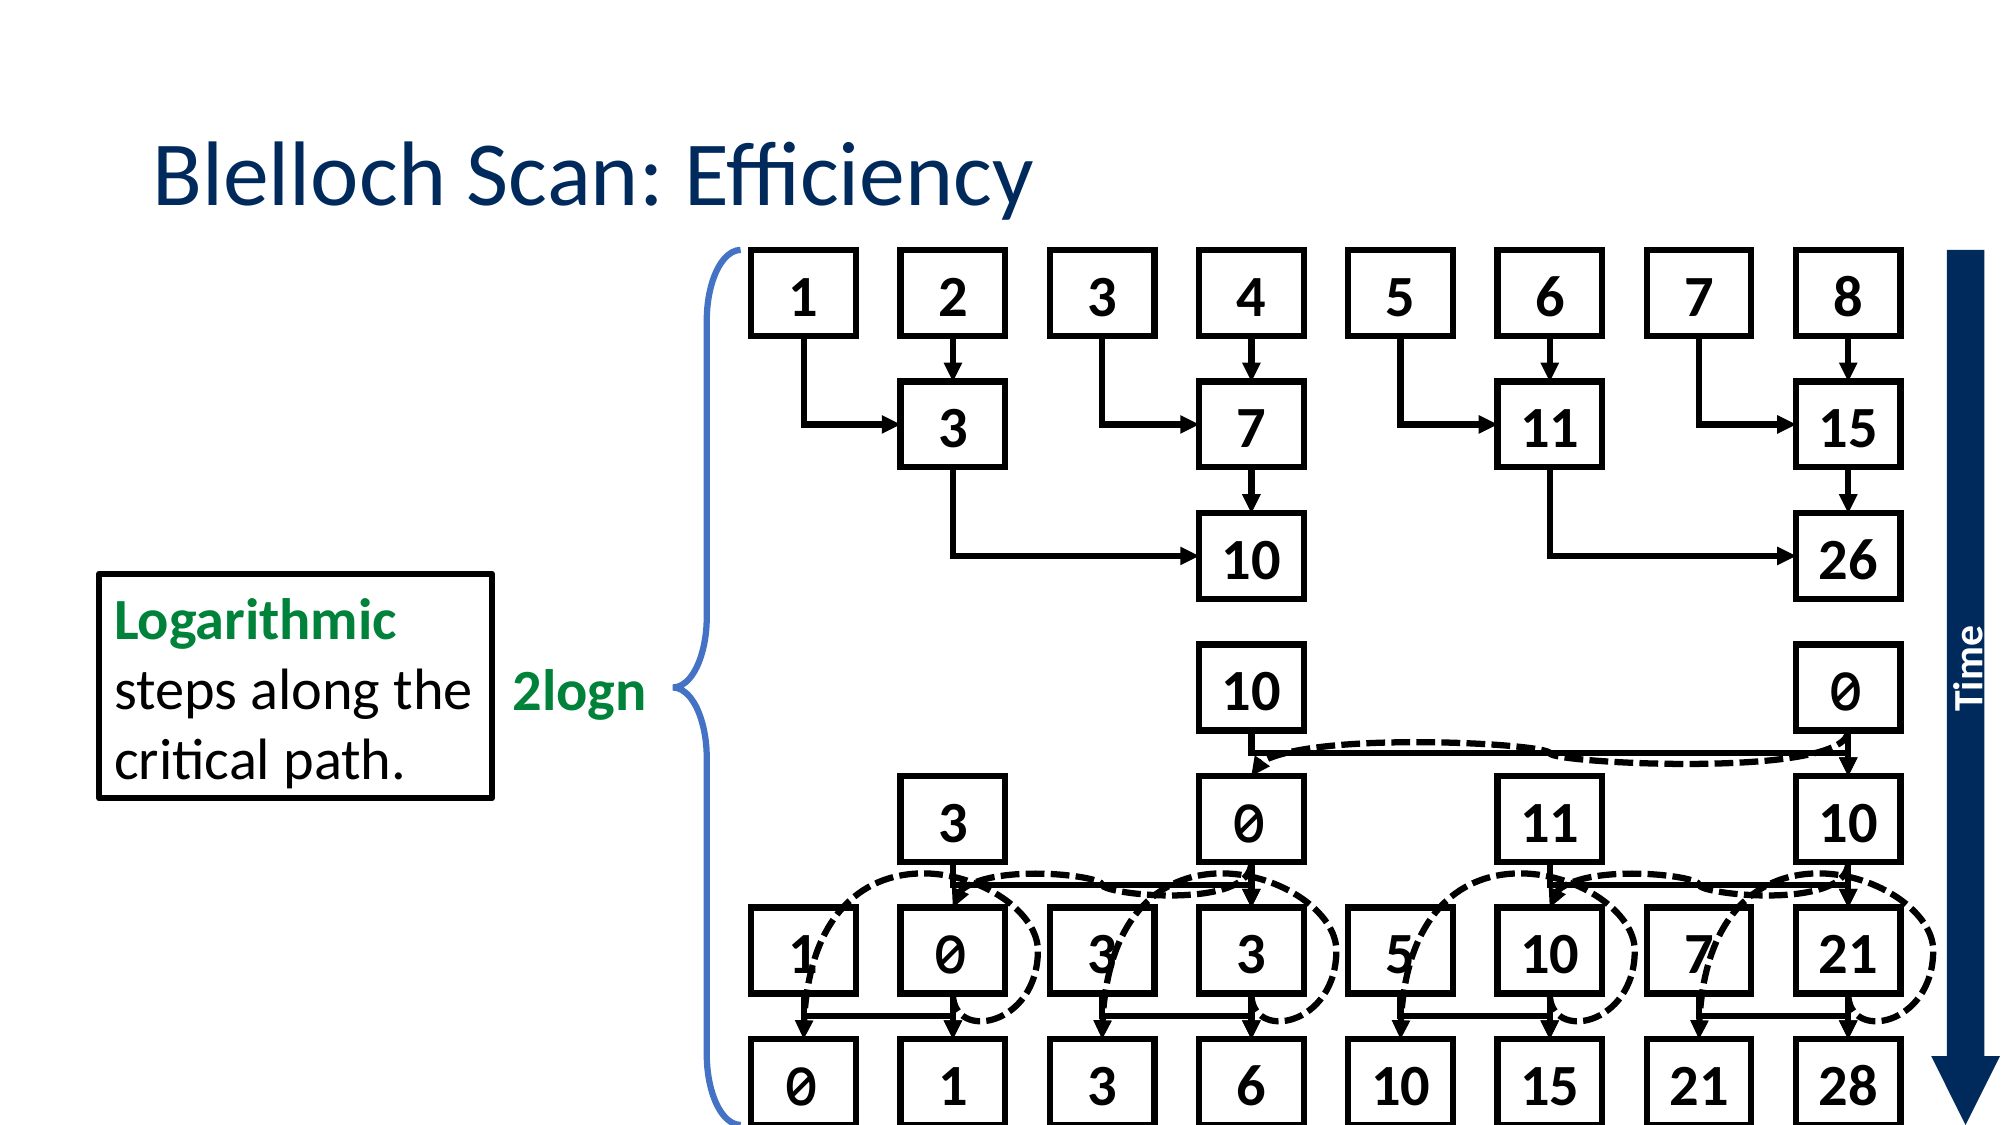

# Blelloch Scan: Efficiency

1
2
3
4
5
6
7
8
3
7
11
15
10
26
Logarithmic steps along the critical path.
2logn
10
0
Time
3
0
11
10
1
0
3
3
5
10
7
21
0
1
3
6
10
15
21
28
12